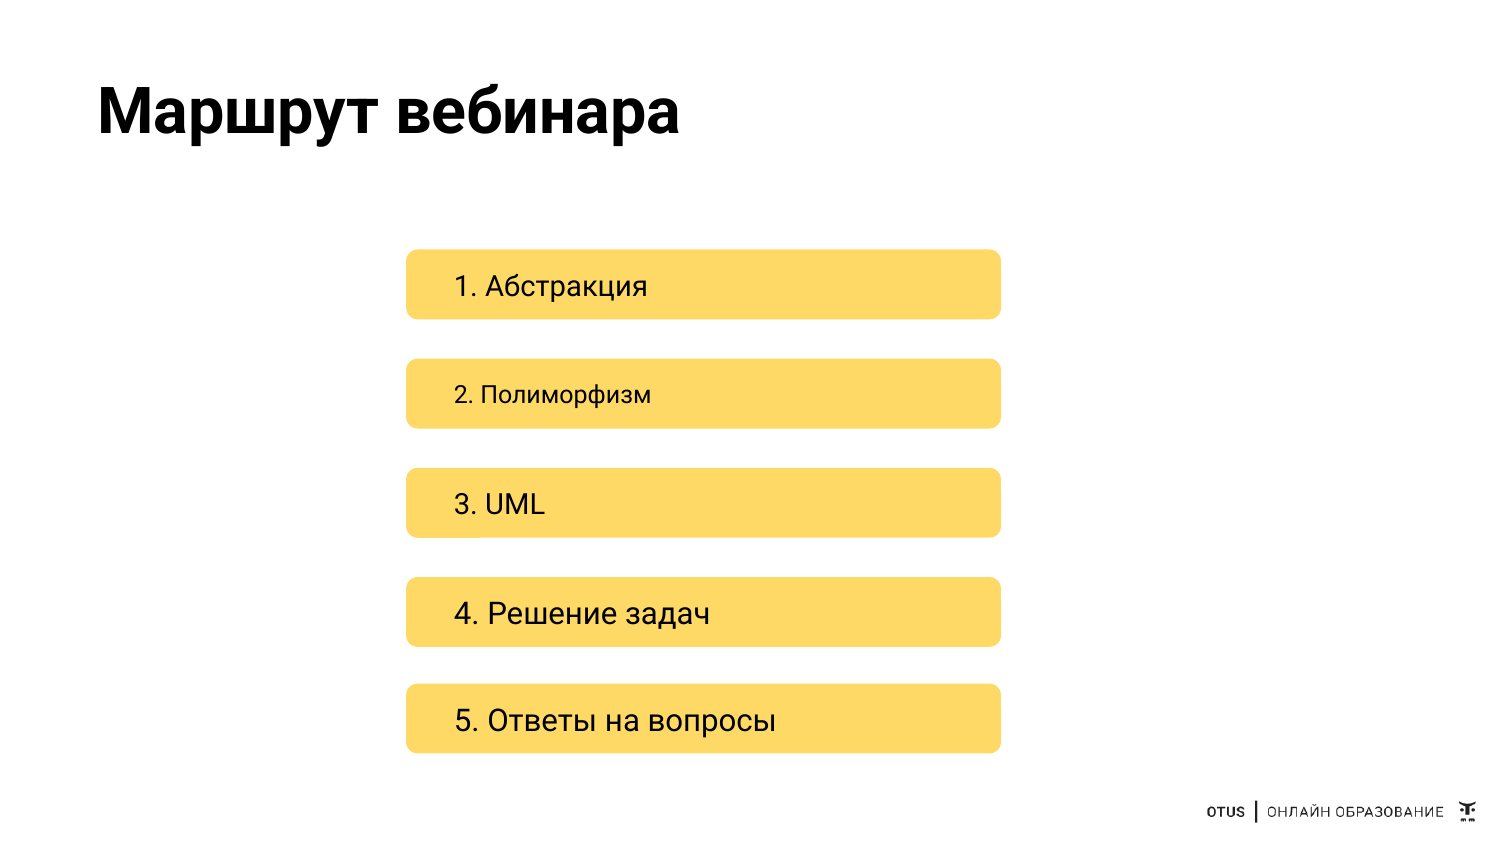

# Маршрут вебинара
1. Абстракция
2. Полиморфизм
3. UML
4. Решение задач
5. Ответы на вопросы